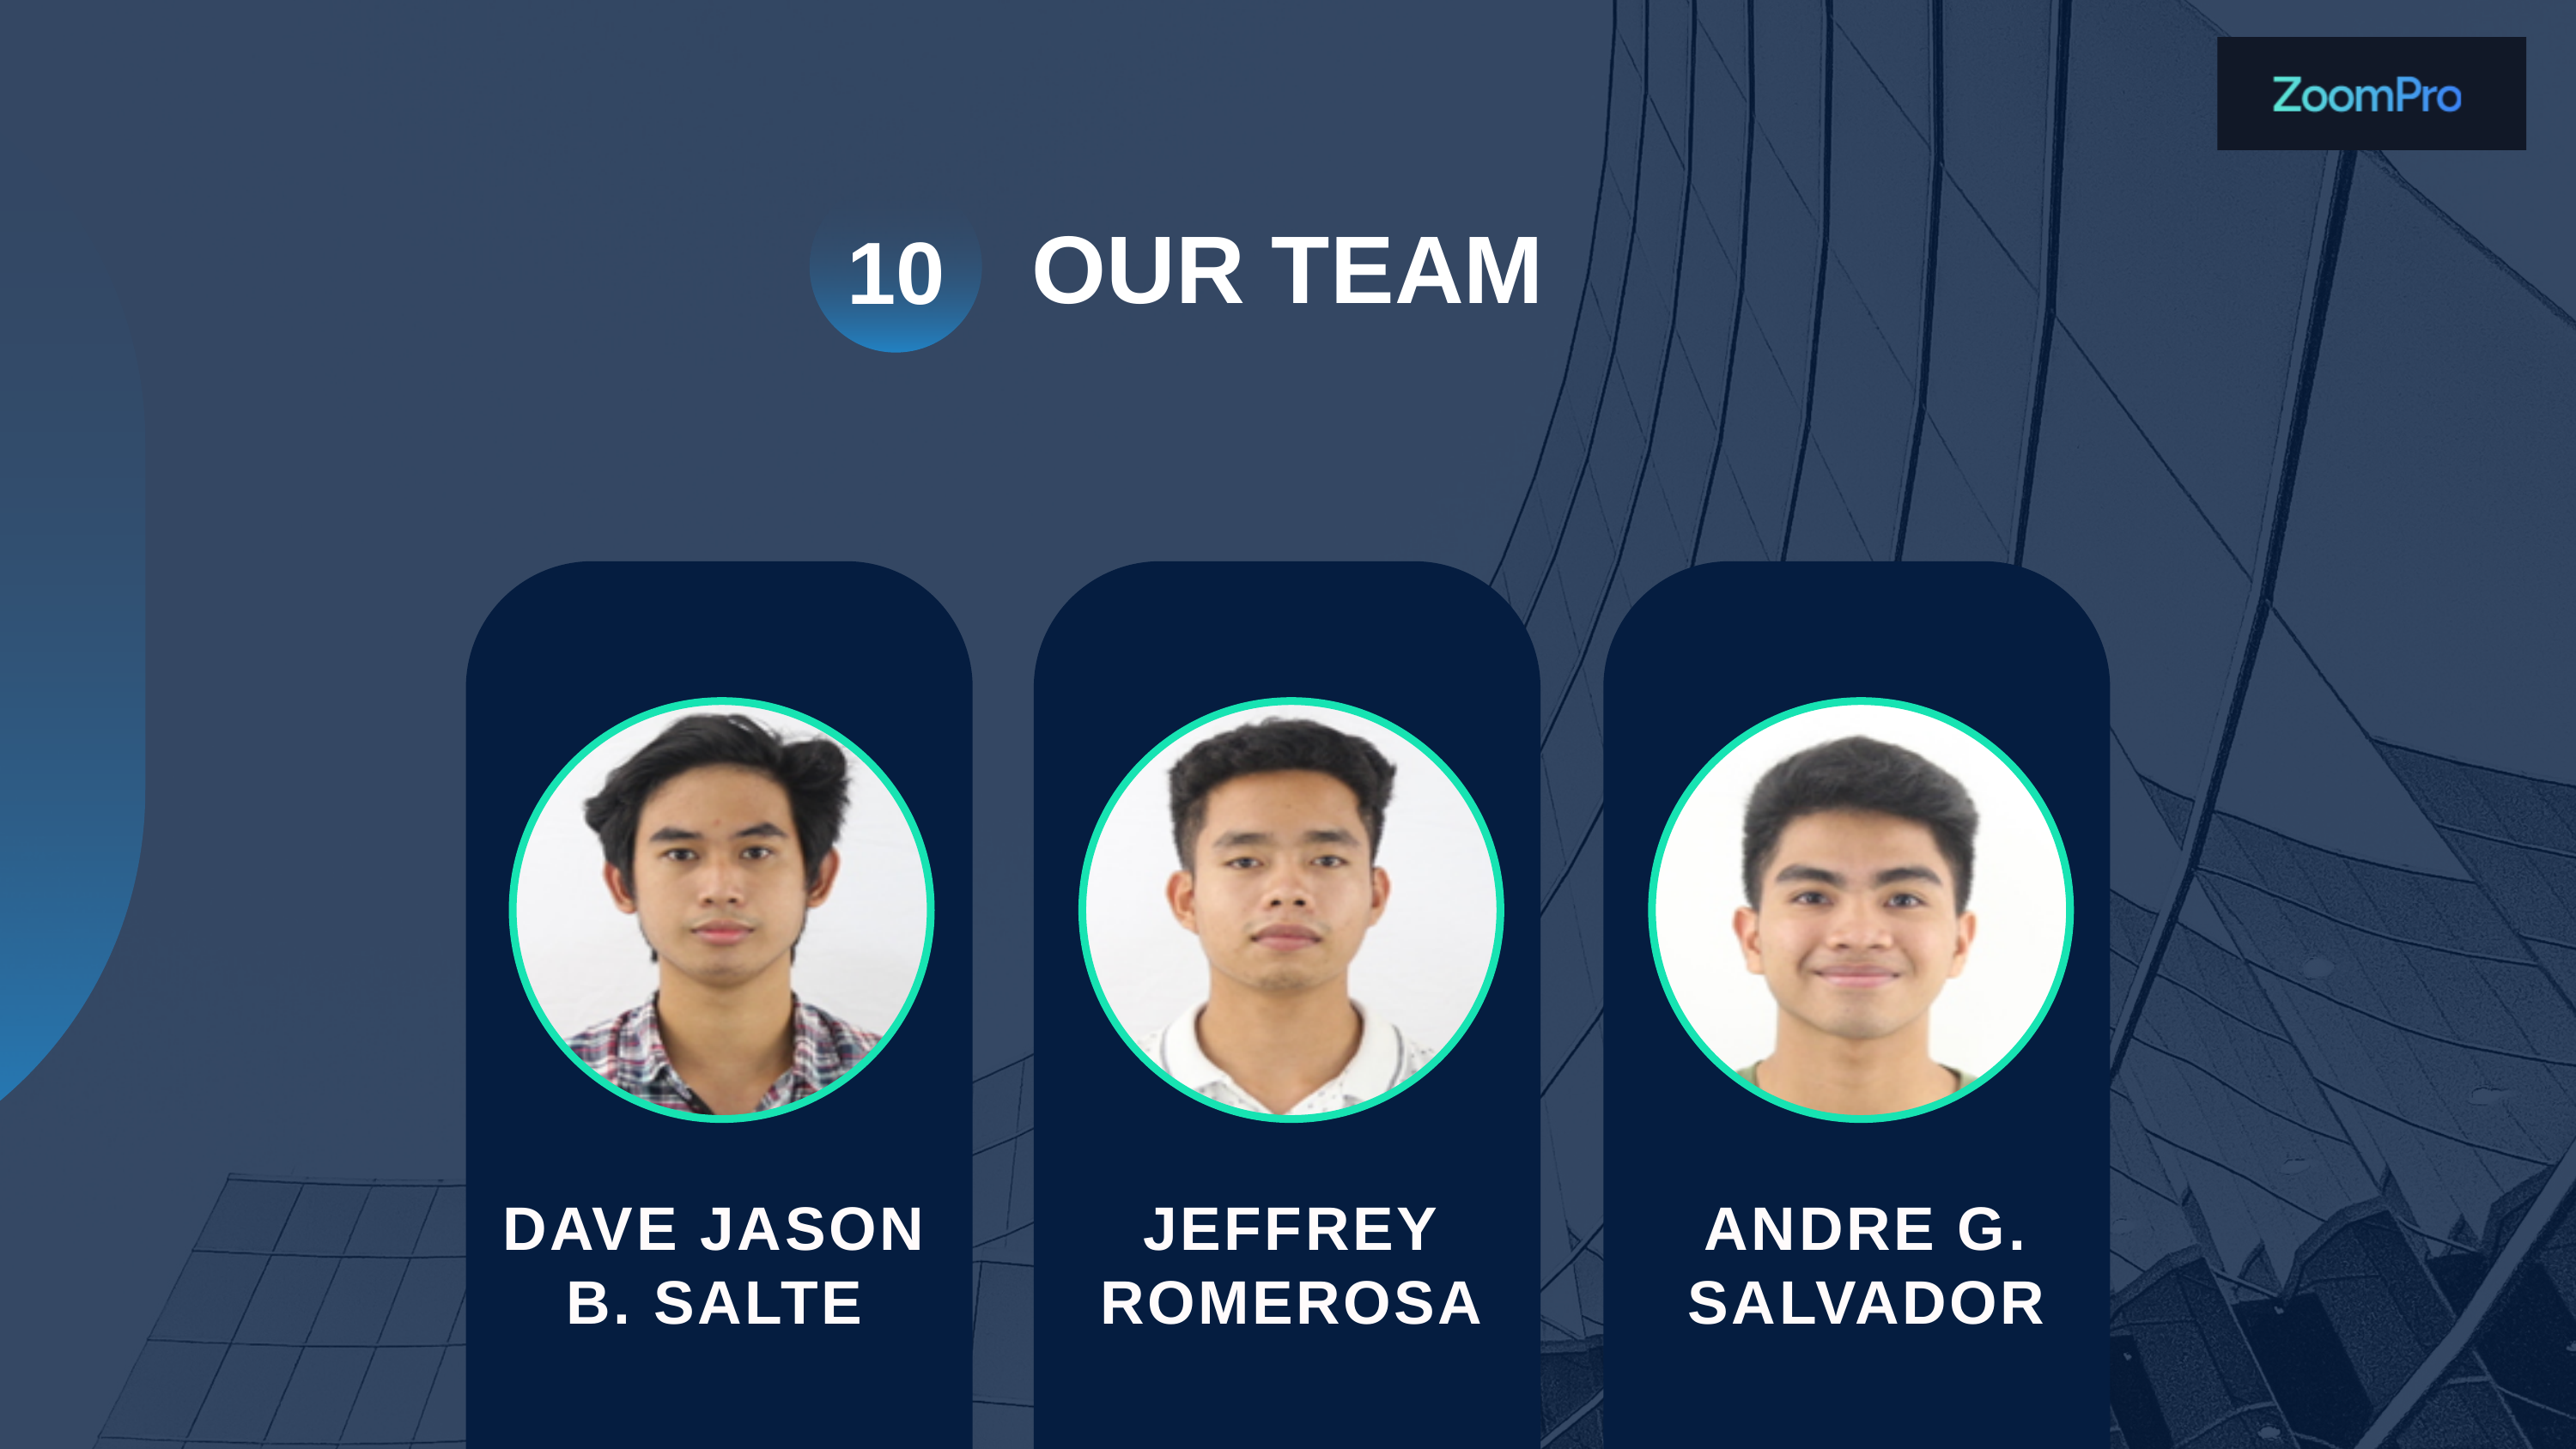

10
OUR TEAM

DAVE JASON B. SALTE
JEFFREY ROMEROSA
ANDRE G. SALVADOR